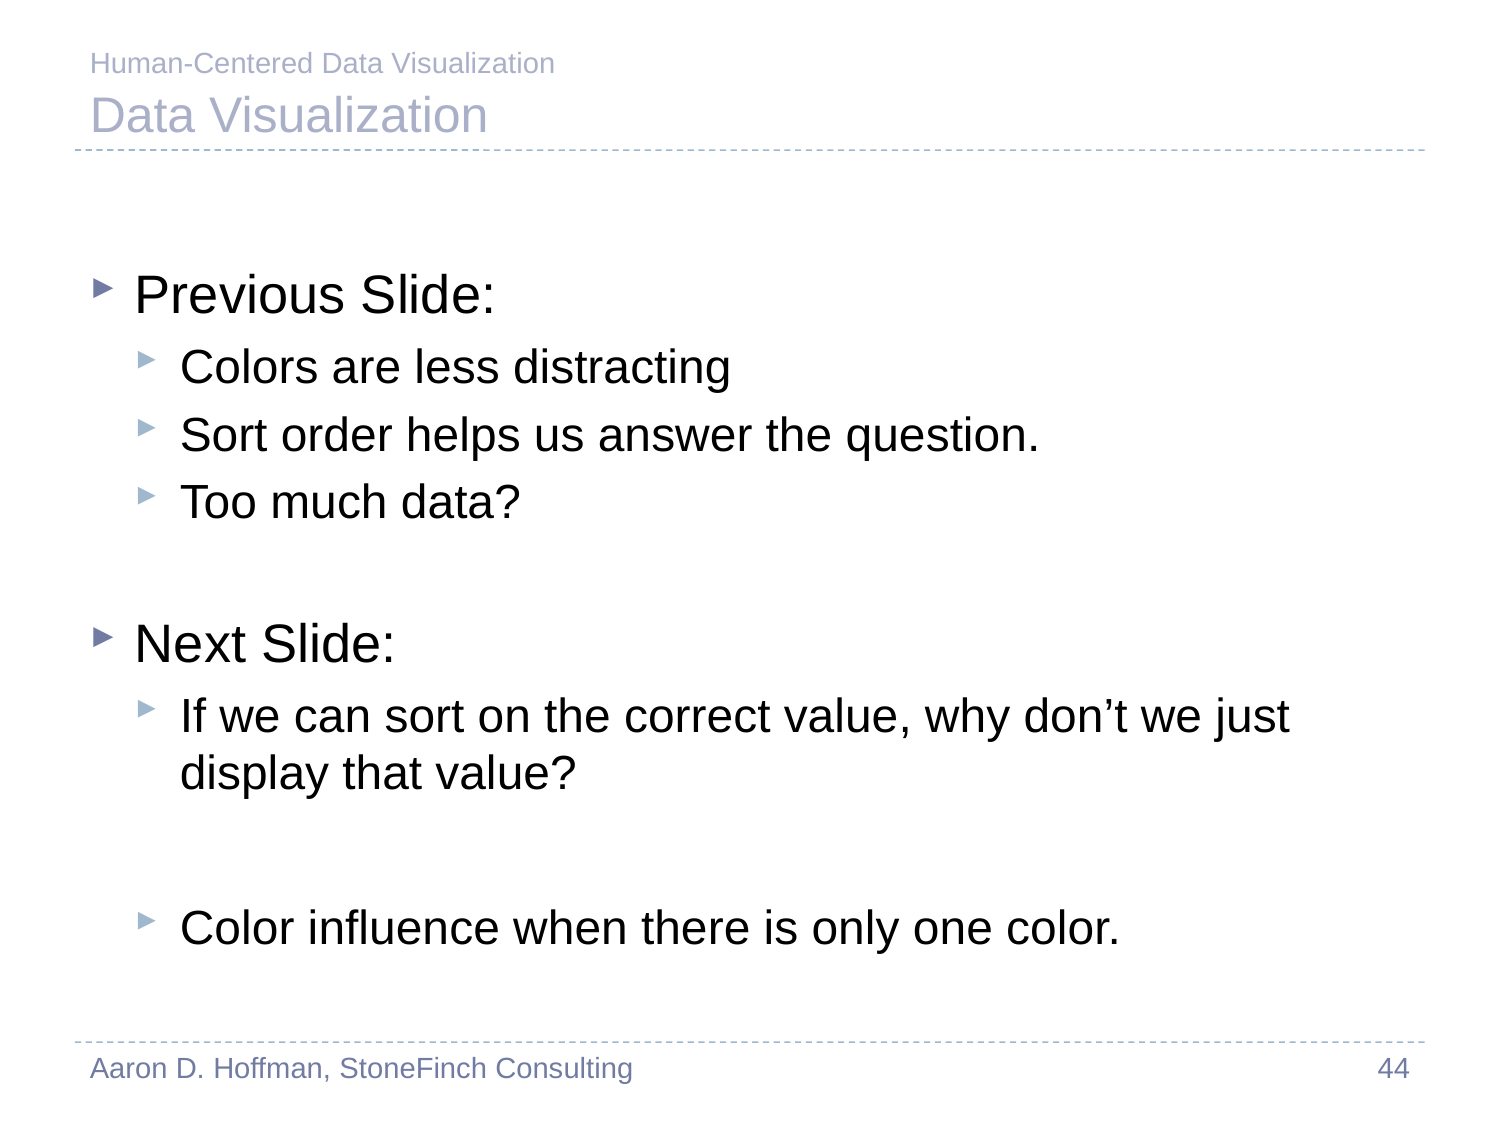

Human-Centered Data Visualization
# Data Visualization

Previous Slide:
Colors are less distracting
Sort order helps us answer the question.
Too much data?

Next Slide:
If we can sort on the correct value, why don’t we just display that value?

Color influence when there is only one color.

Aaron D. Hoffman, StoneFinch Consulting
44